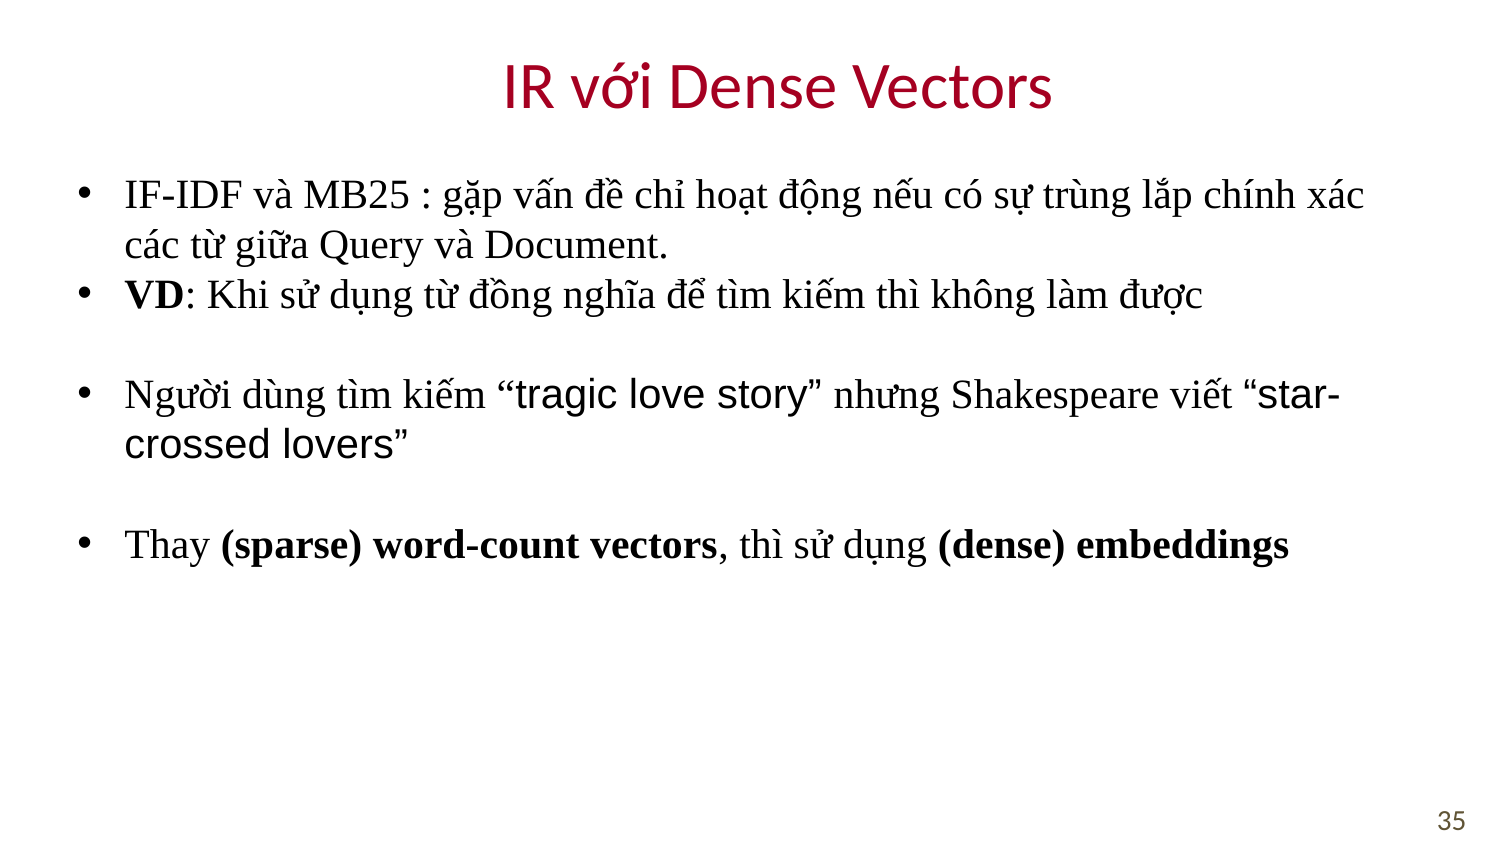

IR với Dense Vectors

IF-IDF và MB25 : gặp vấn đề chỉ hoạt động nếu có sự trùng lắp chính xác các từ giữa Query và Document.
VD: Khi sử dụng từ đồng nghĩa để tìm kiếm thì không làm được

Người dùng tìm kiếm “tragic love story” nhưng Shakespeare viết “star-crossed lovers”

Thay (sparse) word-count vectors, thì sử dụng (dense) embeddings
35